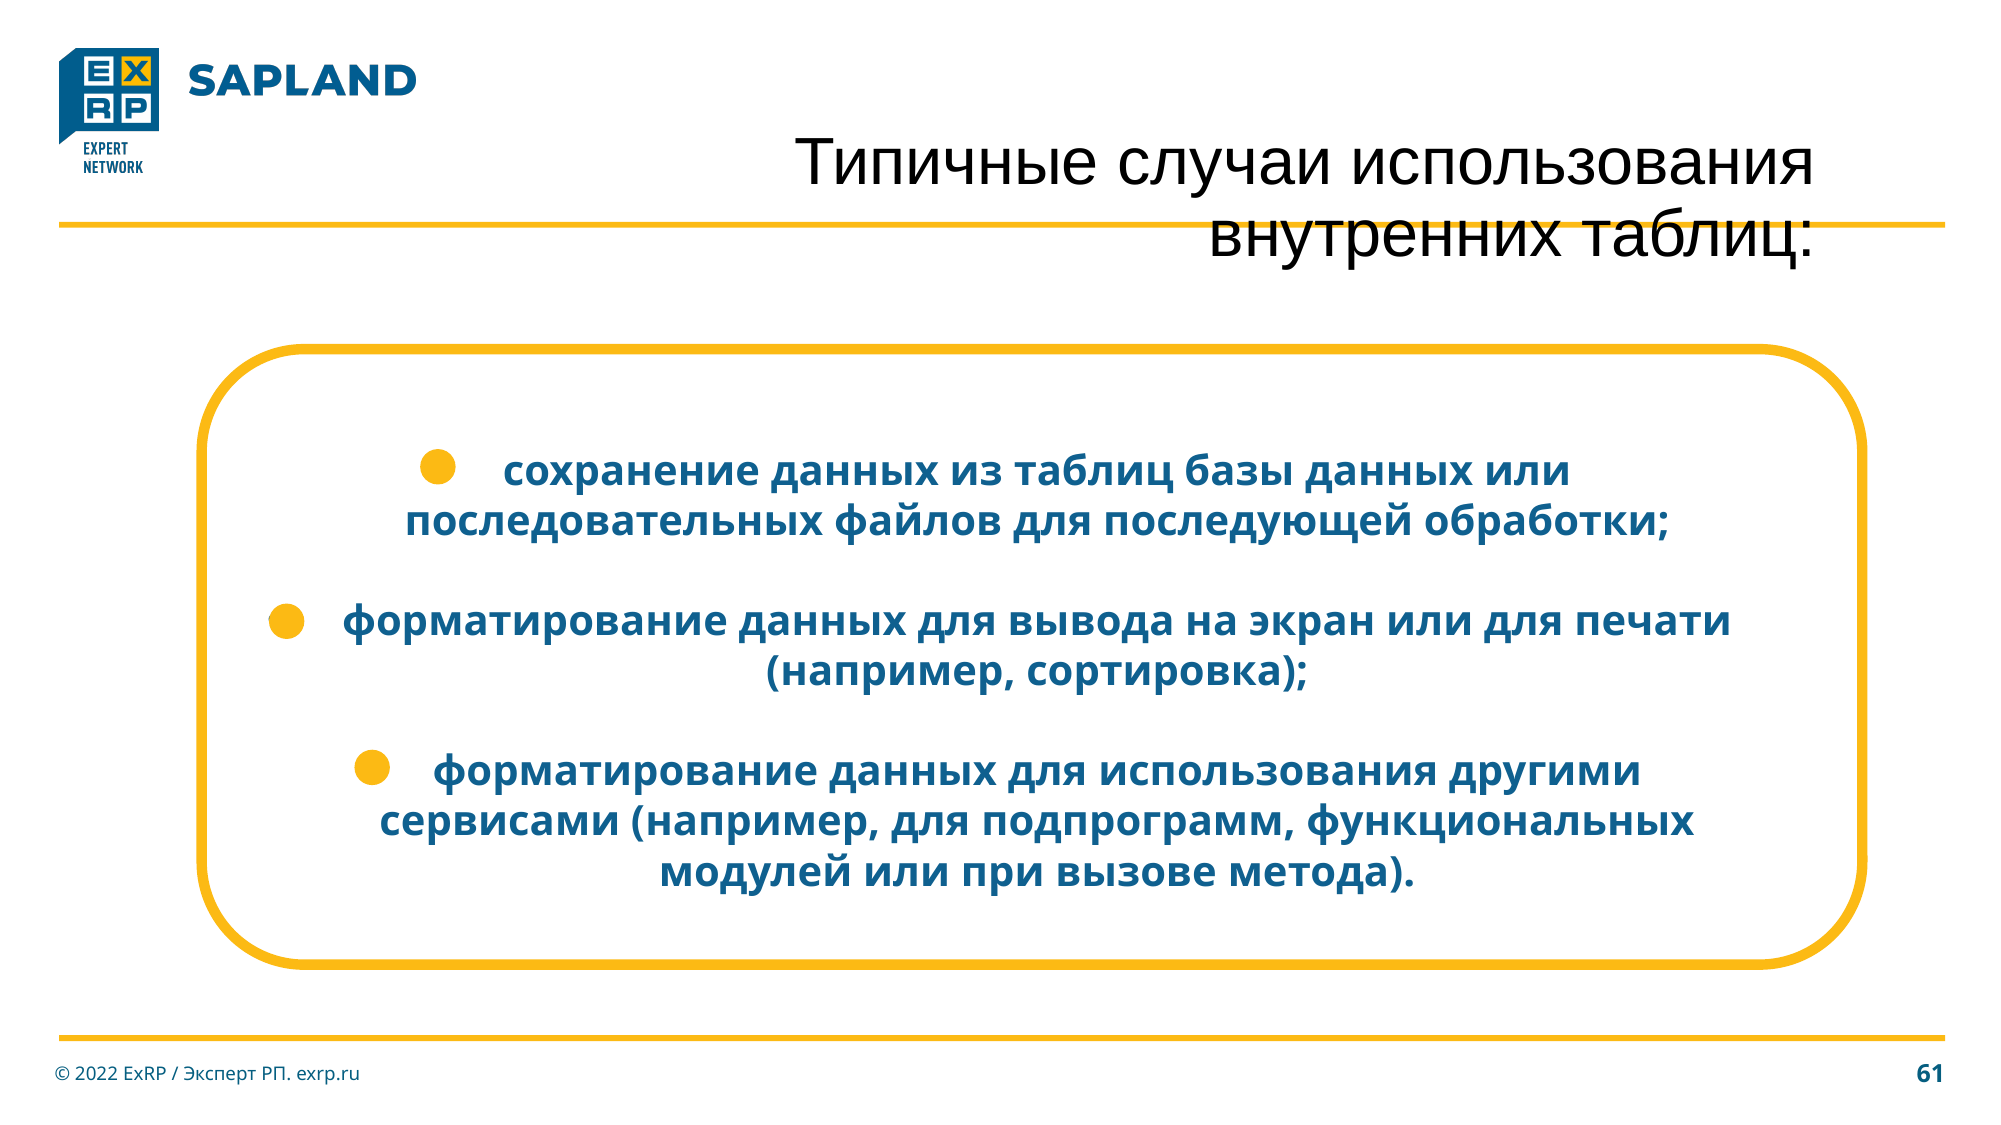

# Типичные случаи использования внутренних таблиц:

сохранение данных из таблиц базы данных или последовательных файлов для последующей обработки;

форматирование данных для вывода на экран или для печати (например, сортировка);

форматирование данных для использования другими сервисами (например, для подпрограмм, функциональных модулей или при вызове метода).

© 2022 ExRP / Эксперт РП. exrp.ru
61